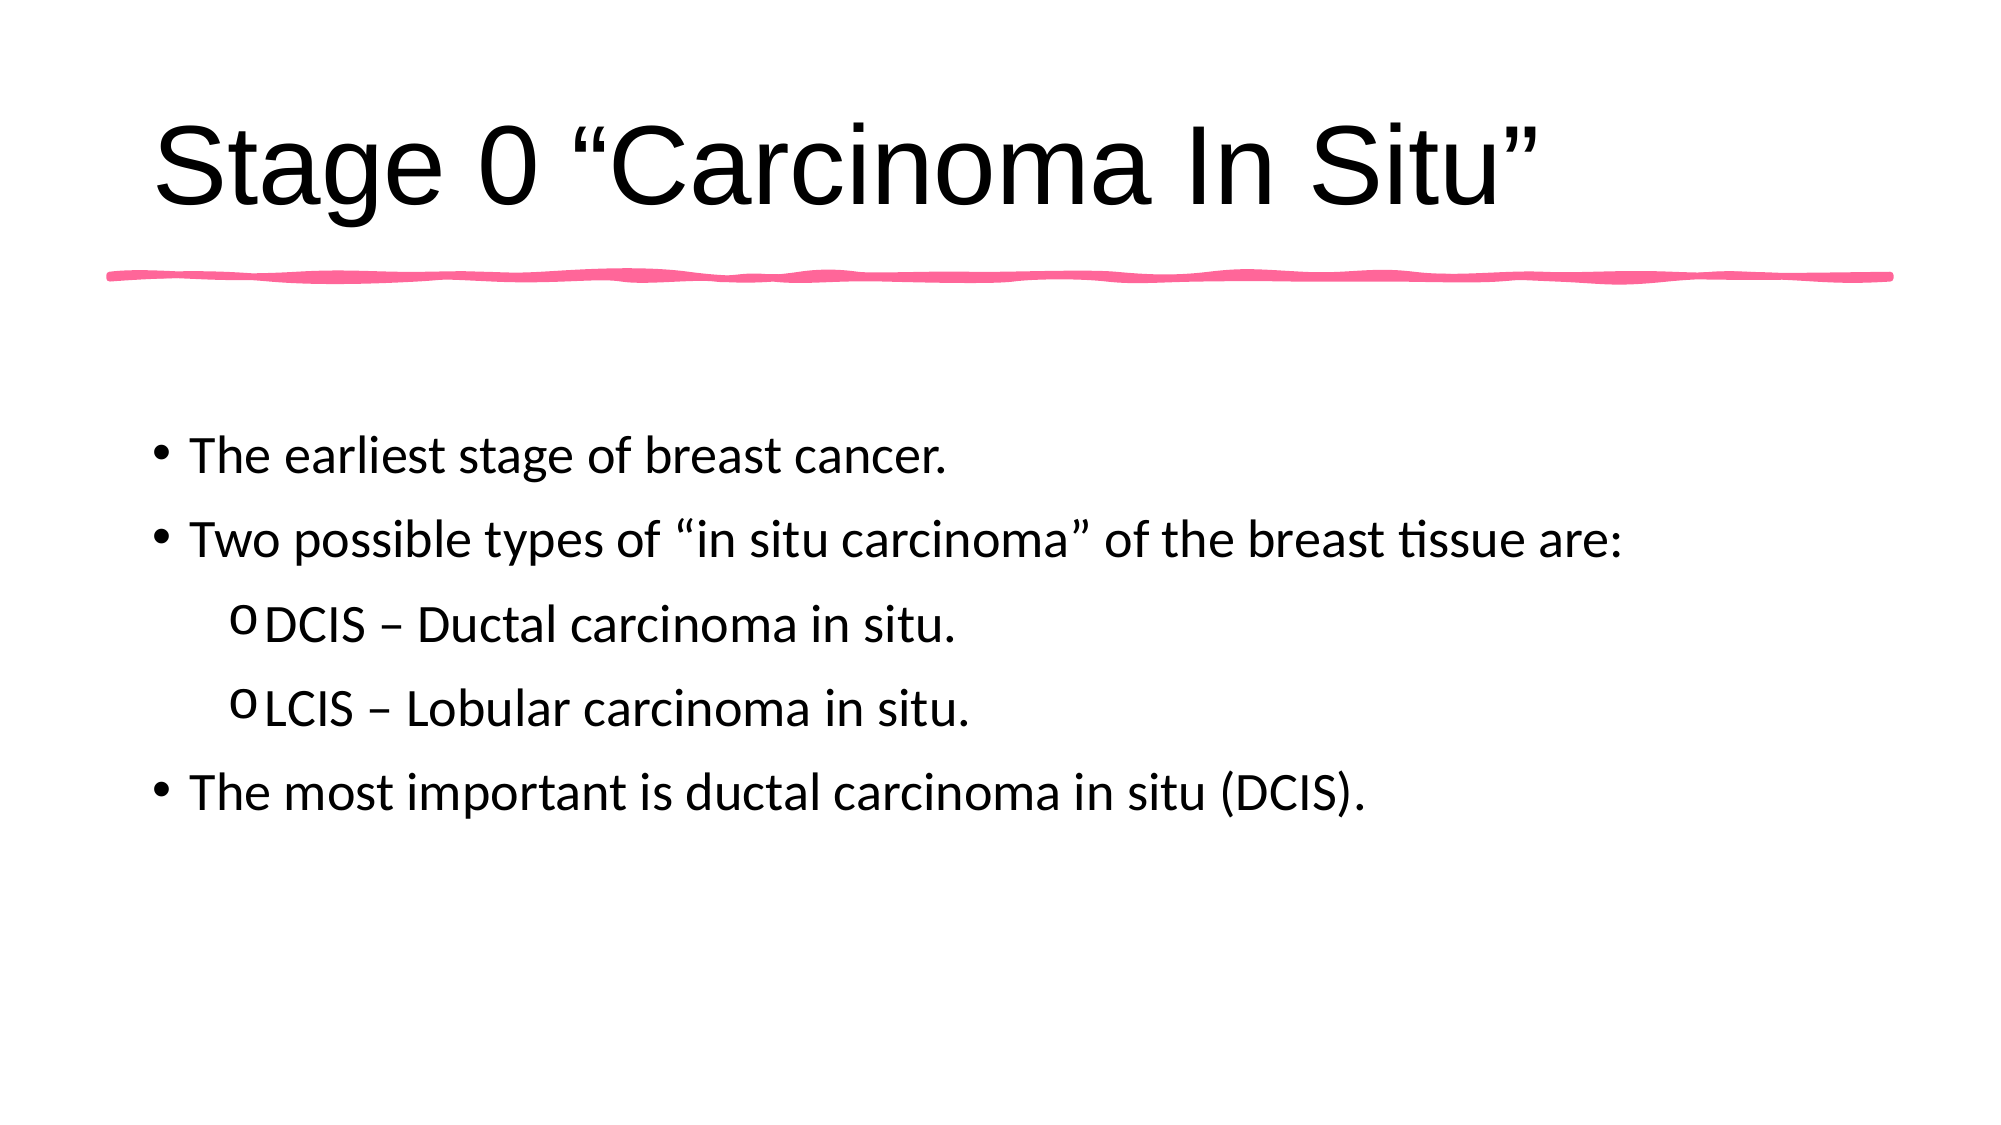

# Stage 0 “Carcinoma In Situ”

The earliest stage of breast cancer.
Two possible types of “in situ carcinoma” of the breast tissue are:
DCIS – Ductal carcinoma in situ.
LCIS – Lobular carcinoma in situ.
The most important is ductal carcinoma in situ (DCIS).